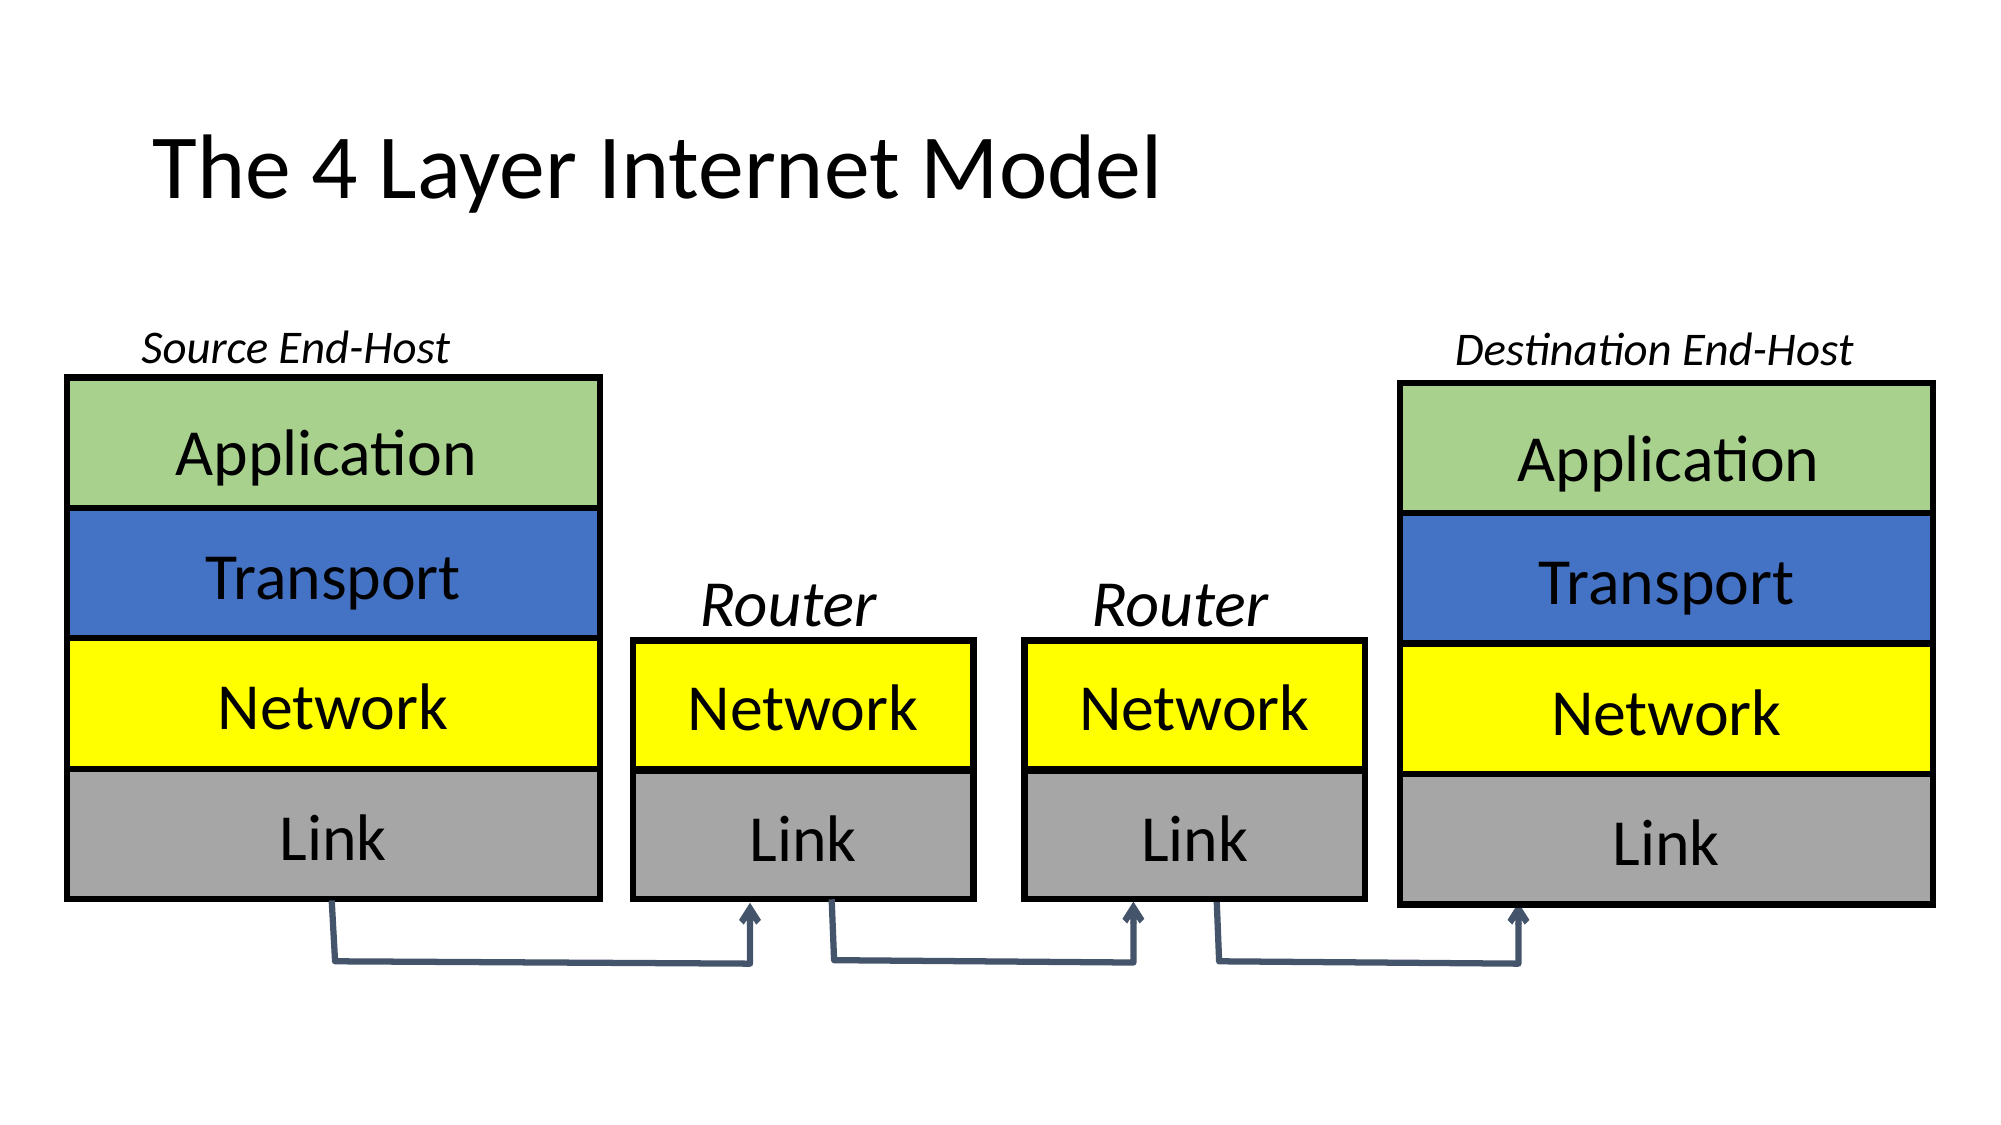

# The 4 Layer Internet Model
Source End-Host
Destination End-Host

Application
Transport
Network
Link

Application
Transport
Network
Link
Router
Router
Network
Link
Network
Link